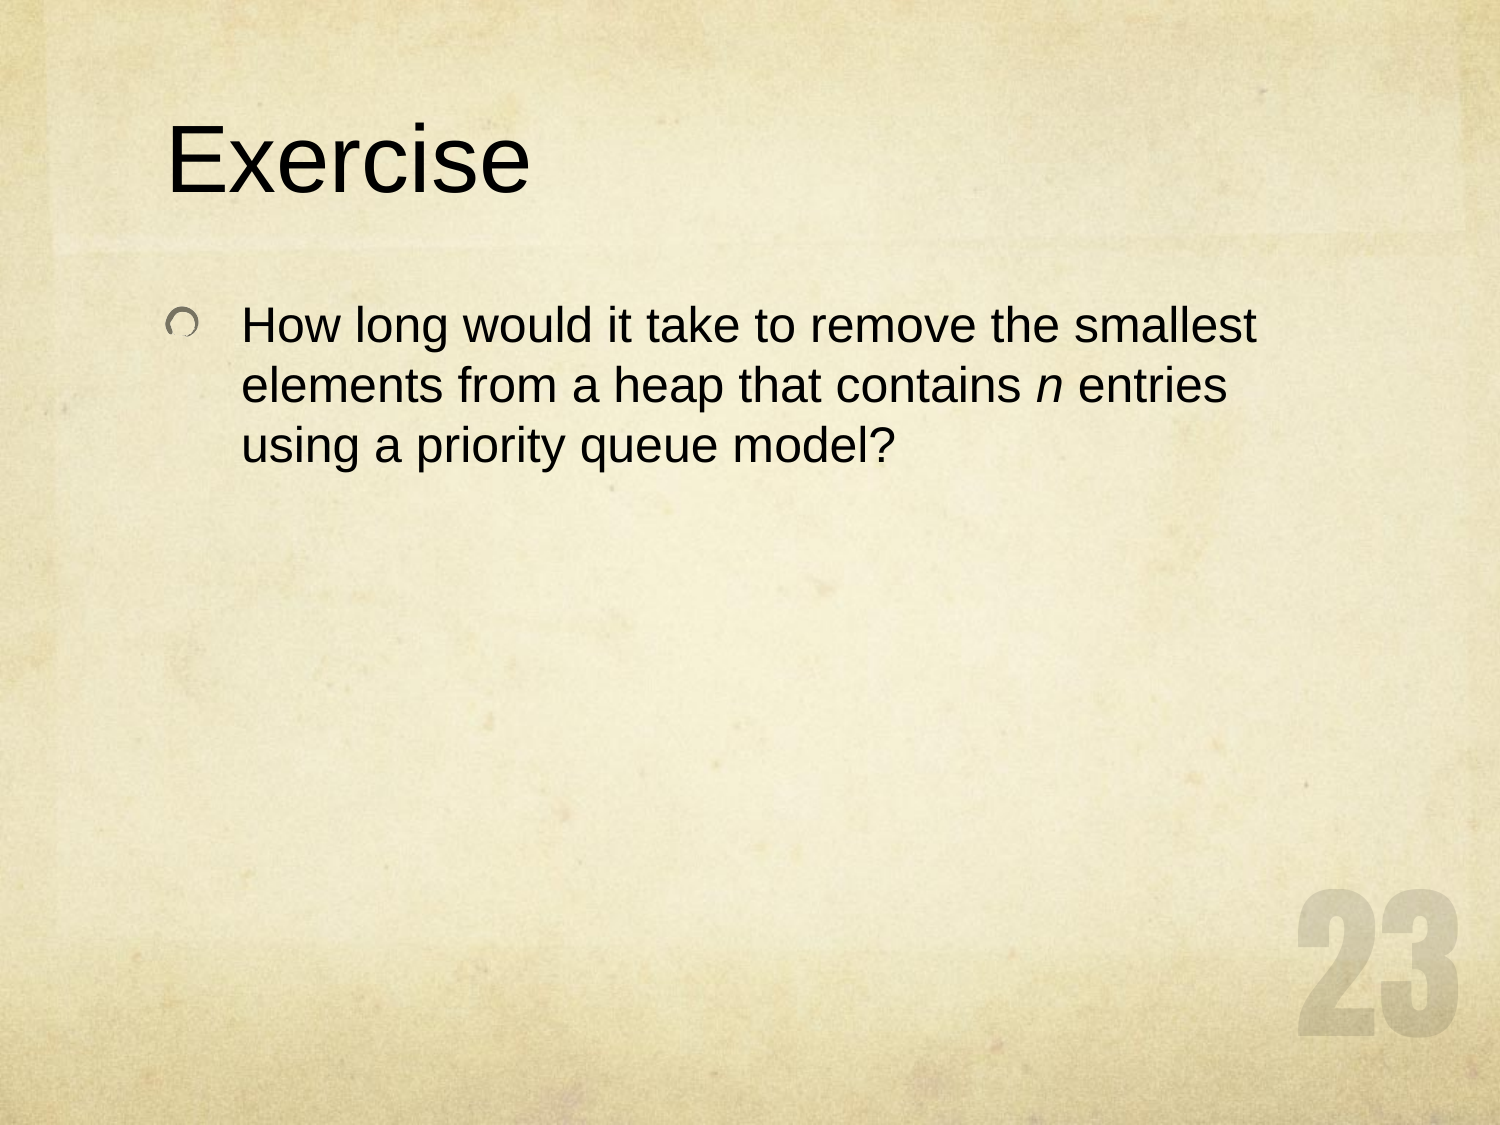

# Exercise
How long would it take to remove the smallest elements from a heap that contains n entries using a priority queue model?

23